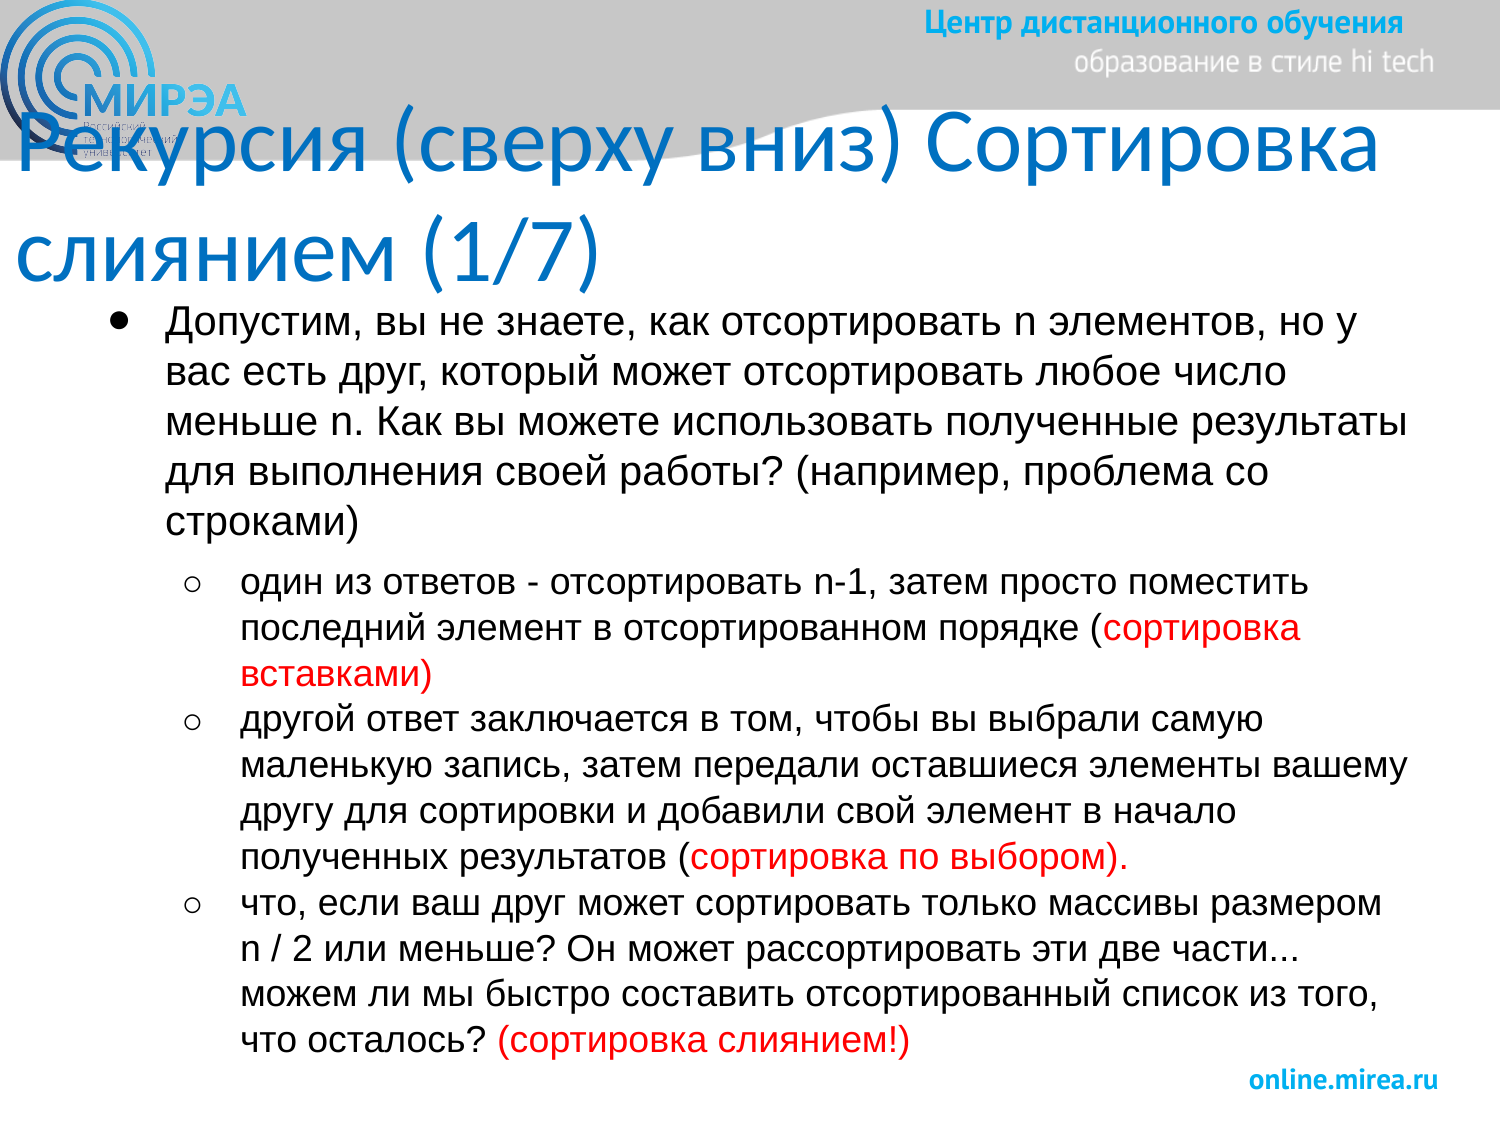

# Рекурсия (сверху вниз) Сортировка слиянием (1/7)
Допустим, вы не знаете, как отсортировать n элементов, но у вас есть друг, который может отсортировать любое число меньше n. Как вы можете использовать полученные результаты для выполнения своей работы? (например, проблема со строками)

один из ответов - отсортировать n-1, затем просто поместить последний элемент в отсортированном порядке (сортировка вставками)
другой ответ заключается в том, чтобы вы выбрали самую маленькую запись, затем передали оставшиеся элементы вашему другу для сортировки и добавили свой элемент в начало полученных результатов (сортировка по выбором).
что, если ваш друг может сортировать только массивы размером n / 2 или меньше? Он может рассортировать эти две части... можем ли мы быстро составить отсортированный список из того, что осталось? (сортировка слиянием!)